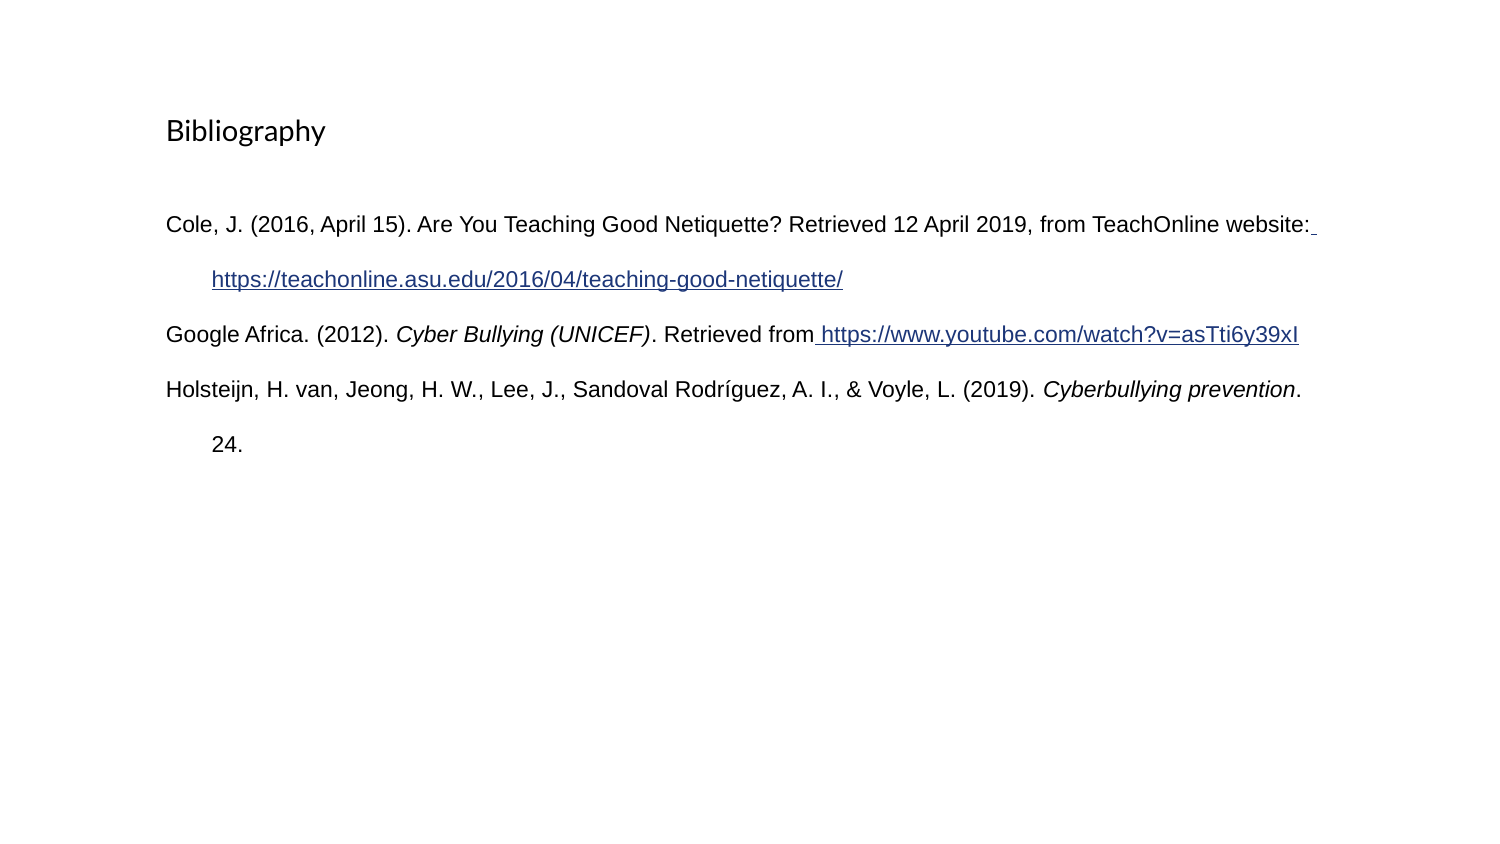

Bibliography

Cole, J. (2016, April 15). Are You Teaching Good Netiquette? Retrieved 12 April 2019, from TeachOnline website: https://teachonline.asu.edu/2016/04/teaching-good-netiquette/
Google Africa. (2012). Cyber Bullying (UNICEF). Retrieved from https://www.youtube.com/watch?v=asTti6y39xI
Holsteijn, H. van, Jeong, H. W., Lee, J., Sandoval Rodríguez, A. I., & Voyle, L. (2019). Cyberbullying prevention. 24.